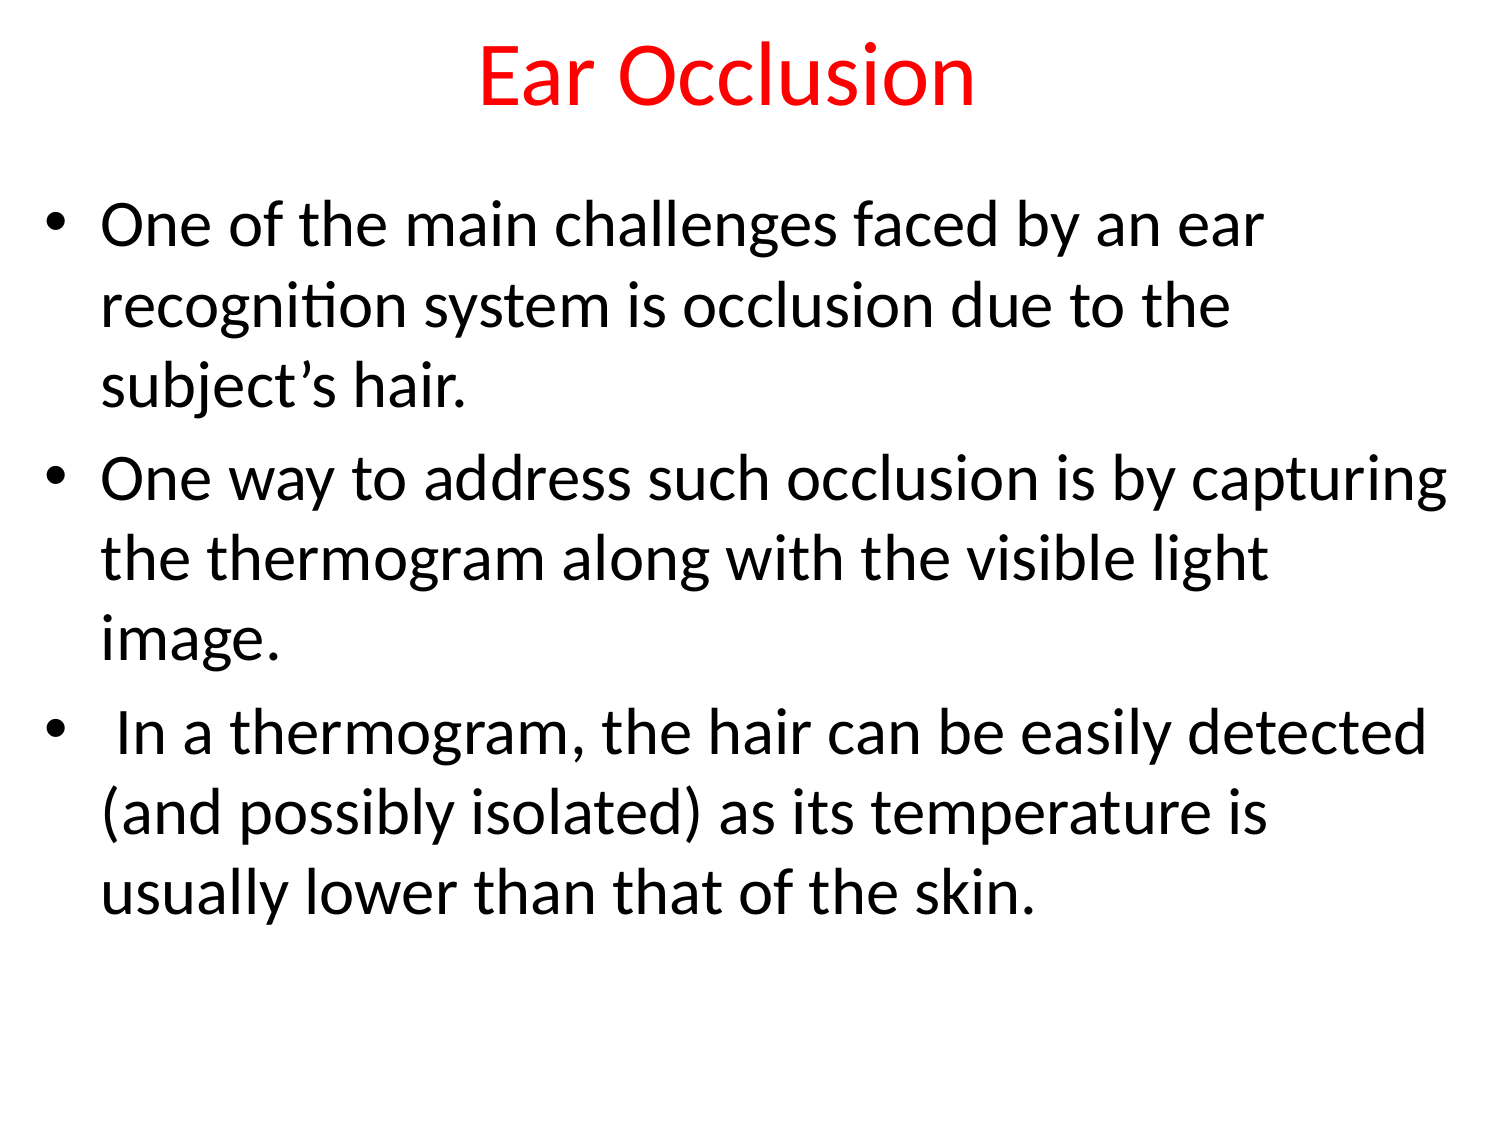

# Ear Occlusion
One of the main challenges faced by an ear recognition system is occlusion due to the subject’s hair.
One way to address such occlusion is by capturing the thermogram along with the visible light image.
 In a thermogram, the hair can be easily detected (and possibly isolated) as its temperature is usually lower than that of the skin.